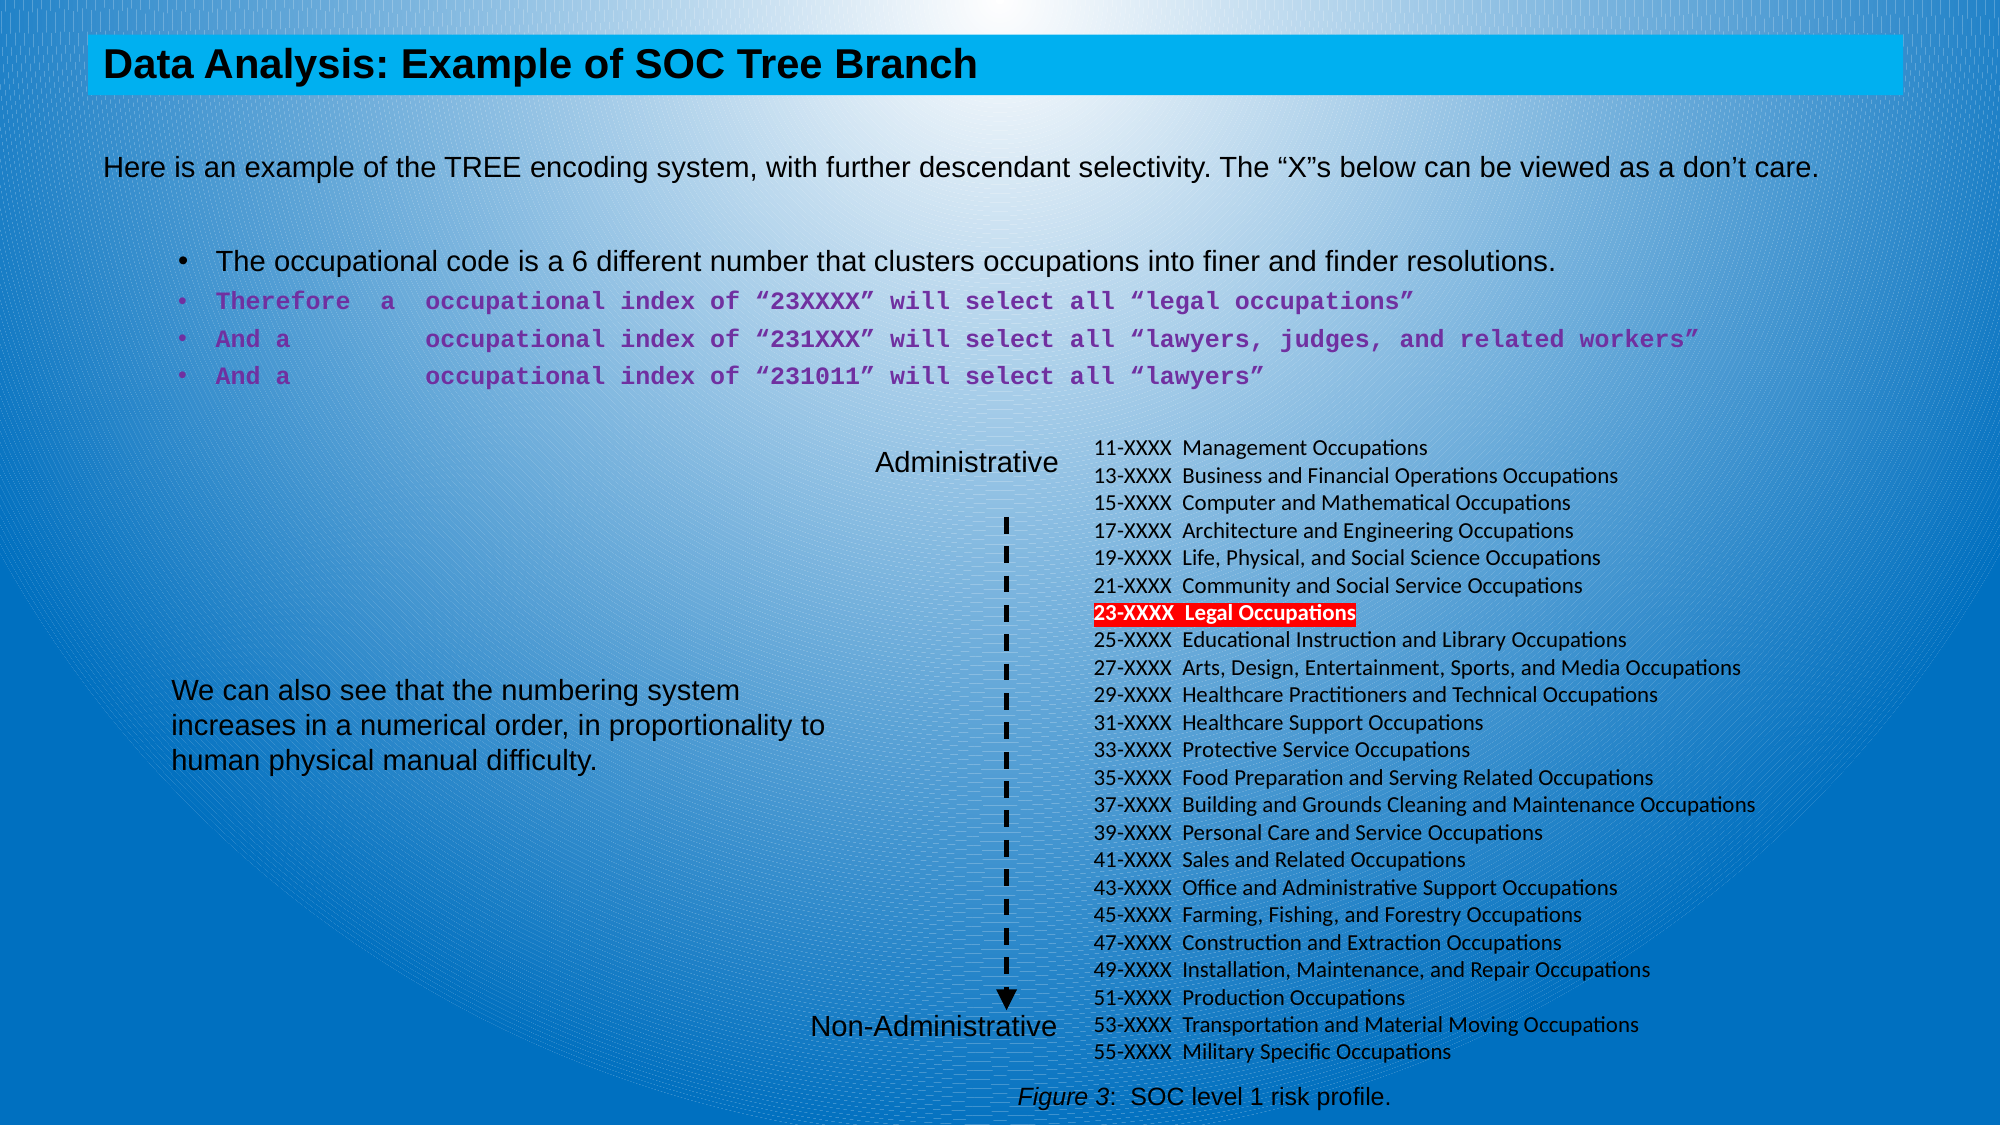

Data Analysis: Example of SOC Tree Branch
Here is an example of the TREE encoding system, with further descendant selectivity. The “X”s below can be viewed as a don’t care.

The occupational code is a 6 different number that clusters occupations into finer and finder resolutions.
Therefore  a  occupational index of “23XXXX” will select all “legal occupations”
And a         occupational index of “231XXX” will select all “lawyers, judges, and related workers”
And a         occupational index of “231011” will select all “lawyers”

11-XXXX  Management Occupations
13-XXXX  Business and Financial Operations Occupations
15-XXXX  Computer and Mathematical Occupations
17-XXXX  Architecture and Engineering Occupations
19-XXXX  Life, Physical, and Social Science Occupations
21-XXXX  Community and Social Service Occupations
23-XXXX  Legal Occupations
25-XXXX  Educational Instruction and Library Occupations
27-XXXX  Arts, Design, Entertainment, Sports, and Media Occupations
29-XXXX  Healthcare Practitioners and Technical Occupations
31-XXXX  Healthcare Support Occupations
33-XXXX  Protective Service Occupations
35-XXXX  Food Preparation and Serving Related Occupations
37-XXXX  Building and Grounds Cleaning and Maintenance Occupations
39-XXXX  Personal Care and Service Occupations
41-XXXX  Sales and Related Occupations
43-XXXX  Office and Administrative Support Occupations
45-XXXX  Farming, Fishing, and Forestry Occupations
47-XXXX  Construction and Extraction Occupations
49-XXXX  Installation, Maintenance, and Repair Occupations
51-XXXX  Production Occupations
53-XXXX  Transportation and Material Moving Occupations
55-XXXX  Military Specific Occupations
Administrative
We can also see that the numbering system increases in a numerical order, in proportionality to human physical manual difficulty.
Non-Administrative
Figure 3:  SOC level 1 risk profile.